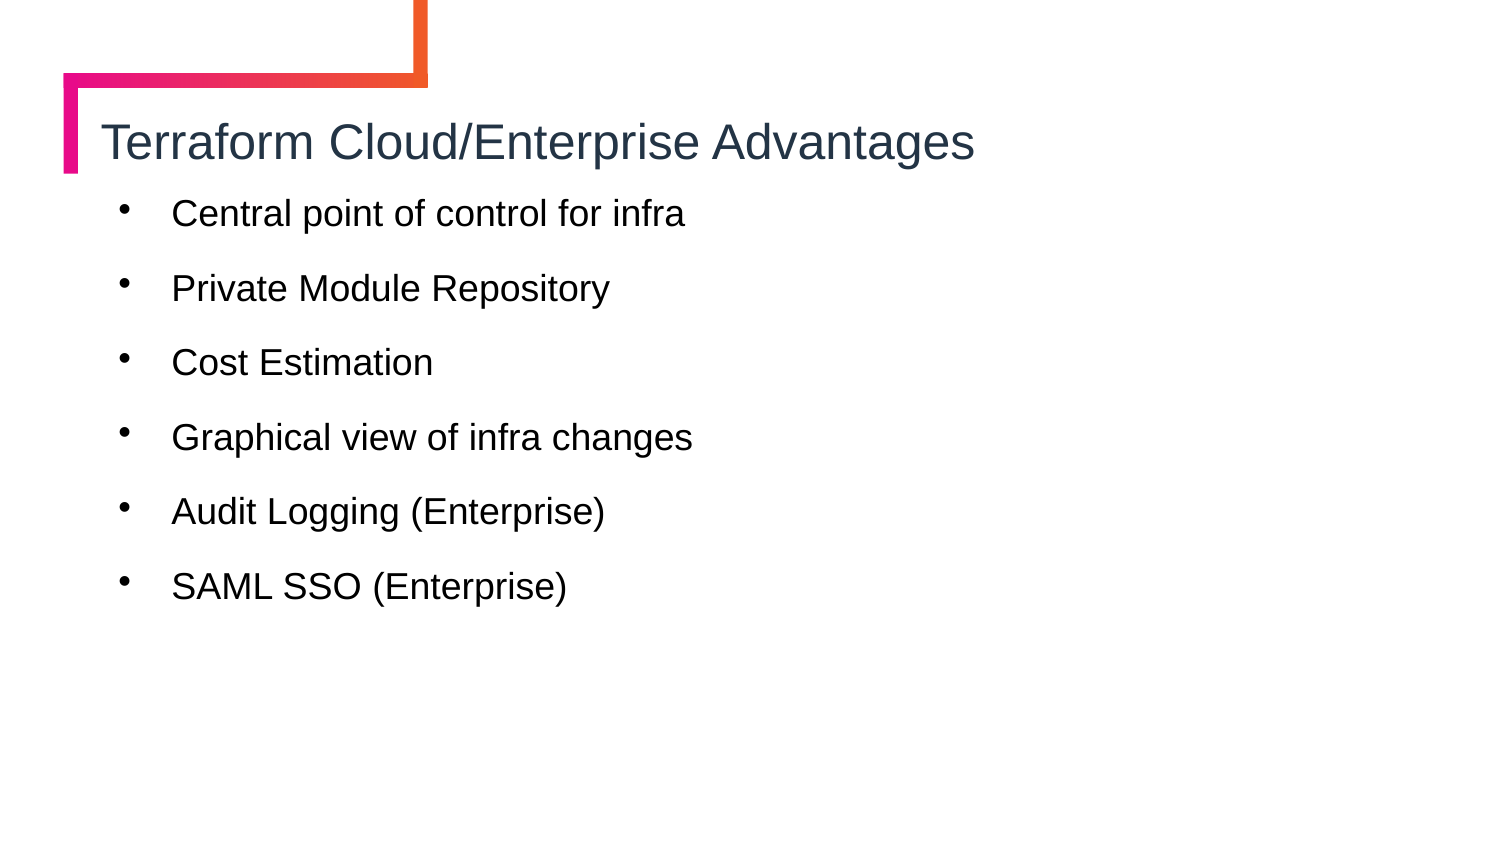

# Terraform Cloud/Enterprise Advantages
Central point of control for infra
Private Module Repository
Cost Estimation
Graphical view of infra changes
Audit Logging (Enterprise)
SAML SSO (Enterprise)